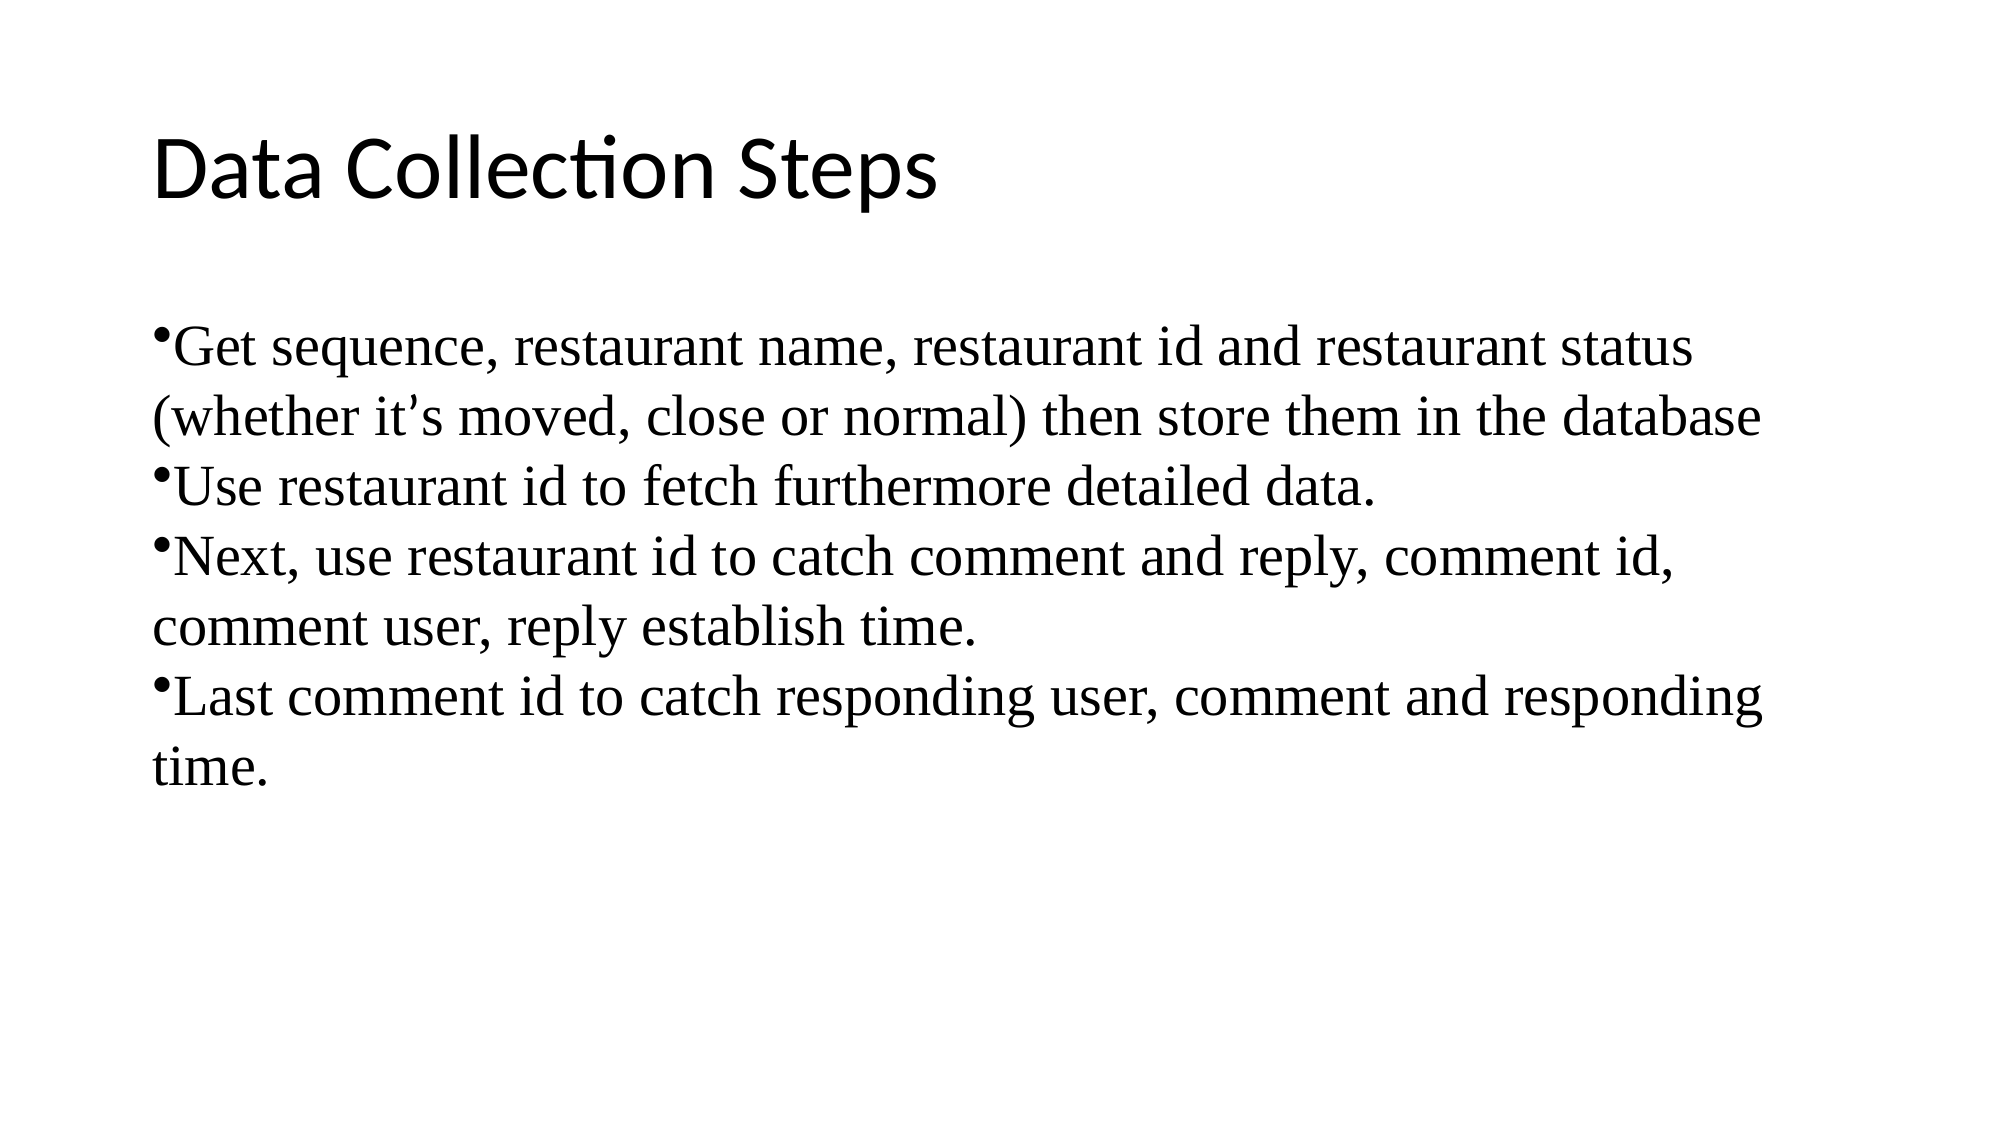

# Data Collection Steps
Get sequence, restaurant name, restaurant id and restaurant status (whether it’s moved, close or normal) then store them in the database
Use restaurant id to fetch furthermore detailed data.
Next, use restaurant id to catch comment and reply, comment id, comment user, reply establish time.
Last comment id to catch responding user, comment and responding time.